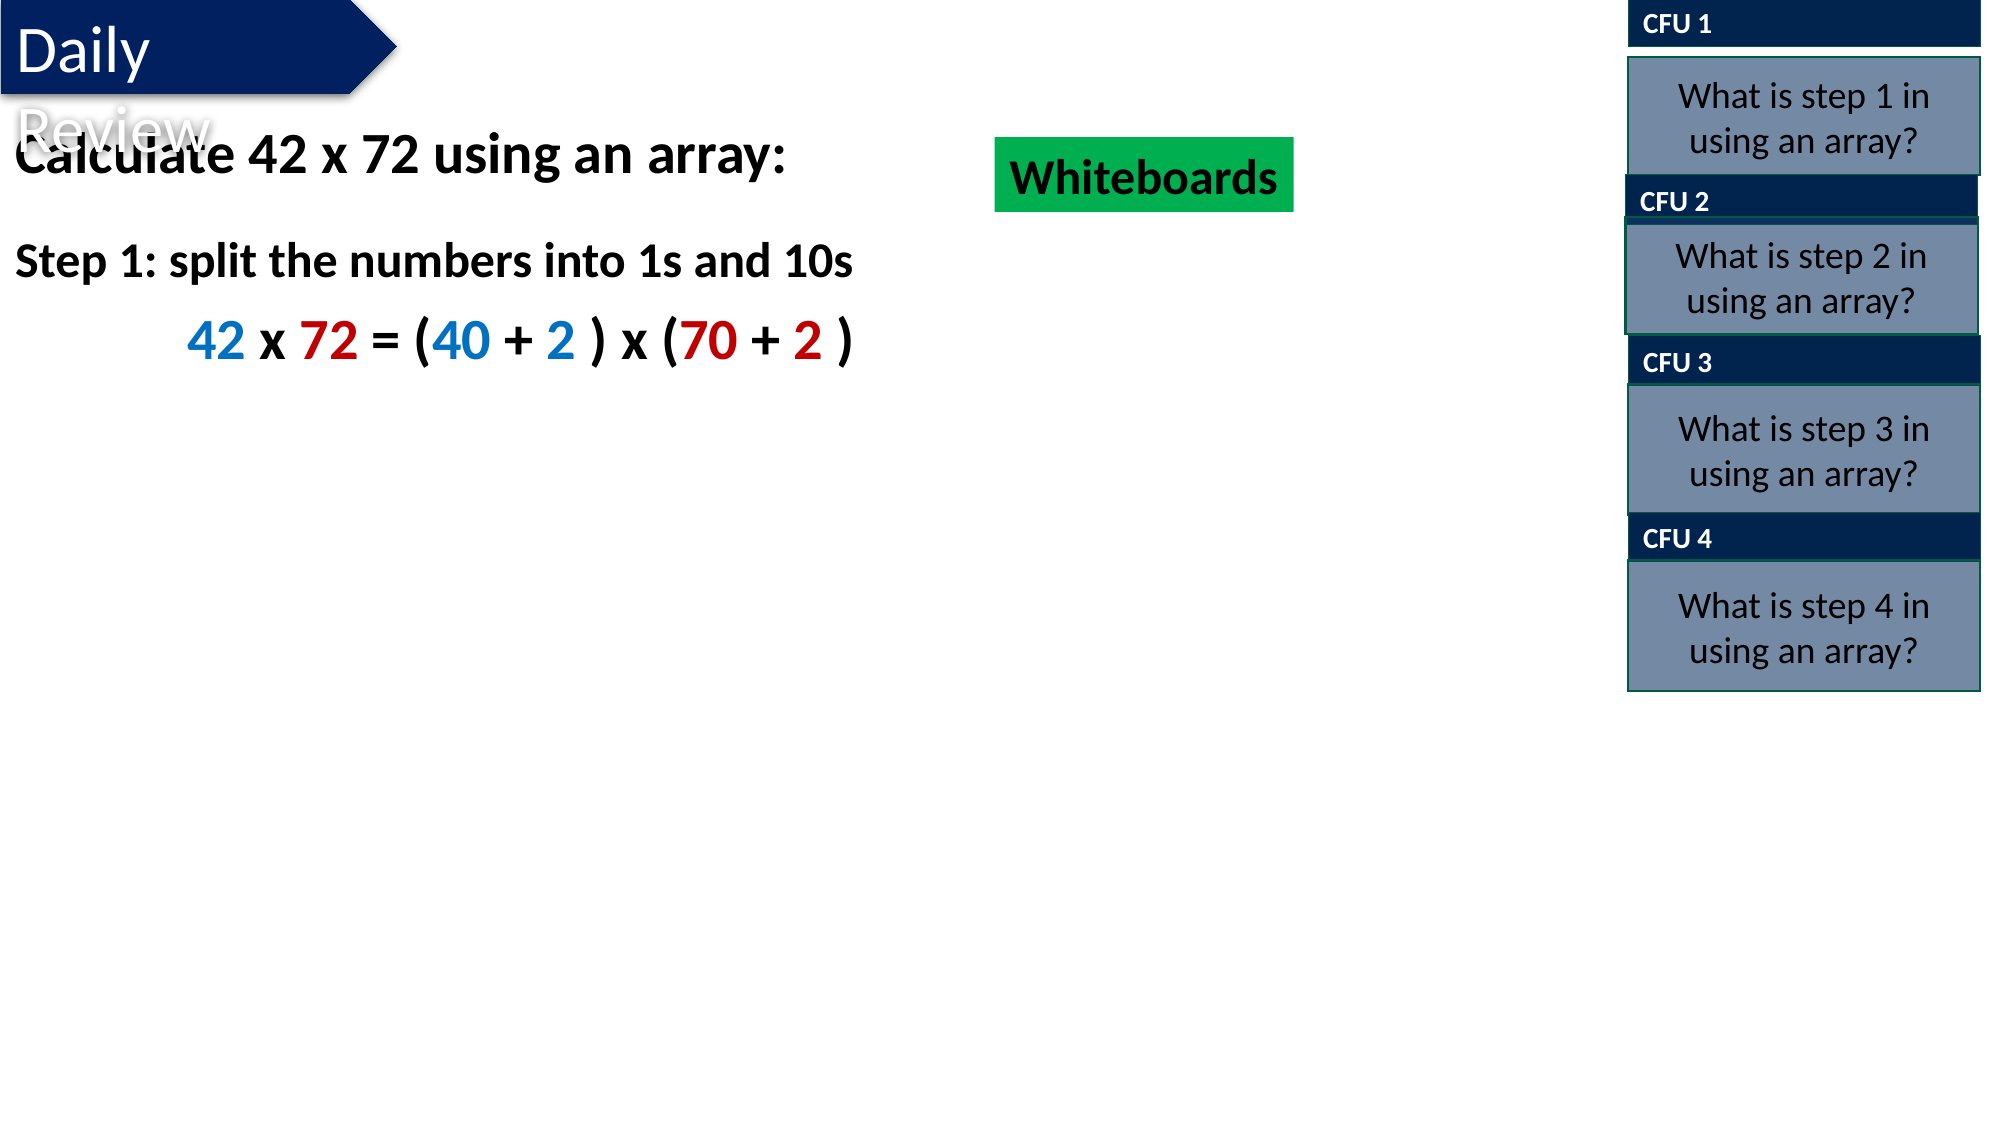

CFU 1
What is step 1 in using an array?
Daily Review
Calculate 42 x 72 using an array:

Whiteboards
CFU 2
What is step 2 in using an array?
Step 1: split the numbers into 1s and 10s
             42 x 72 = (40 + 2 ) x (70 + 2 )

CFU 3
What is step 3 in using an array?
CFU 4
What is step 4 in using an array?